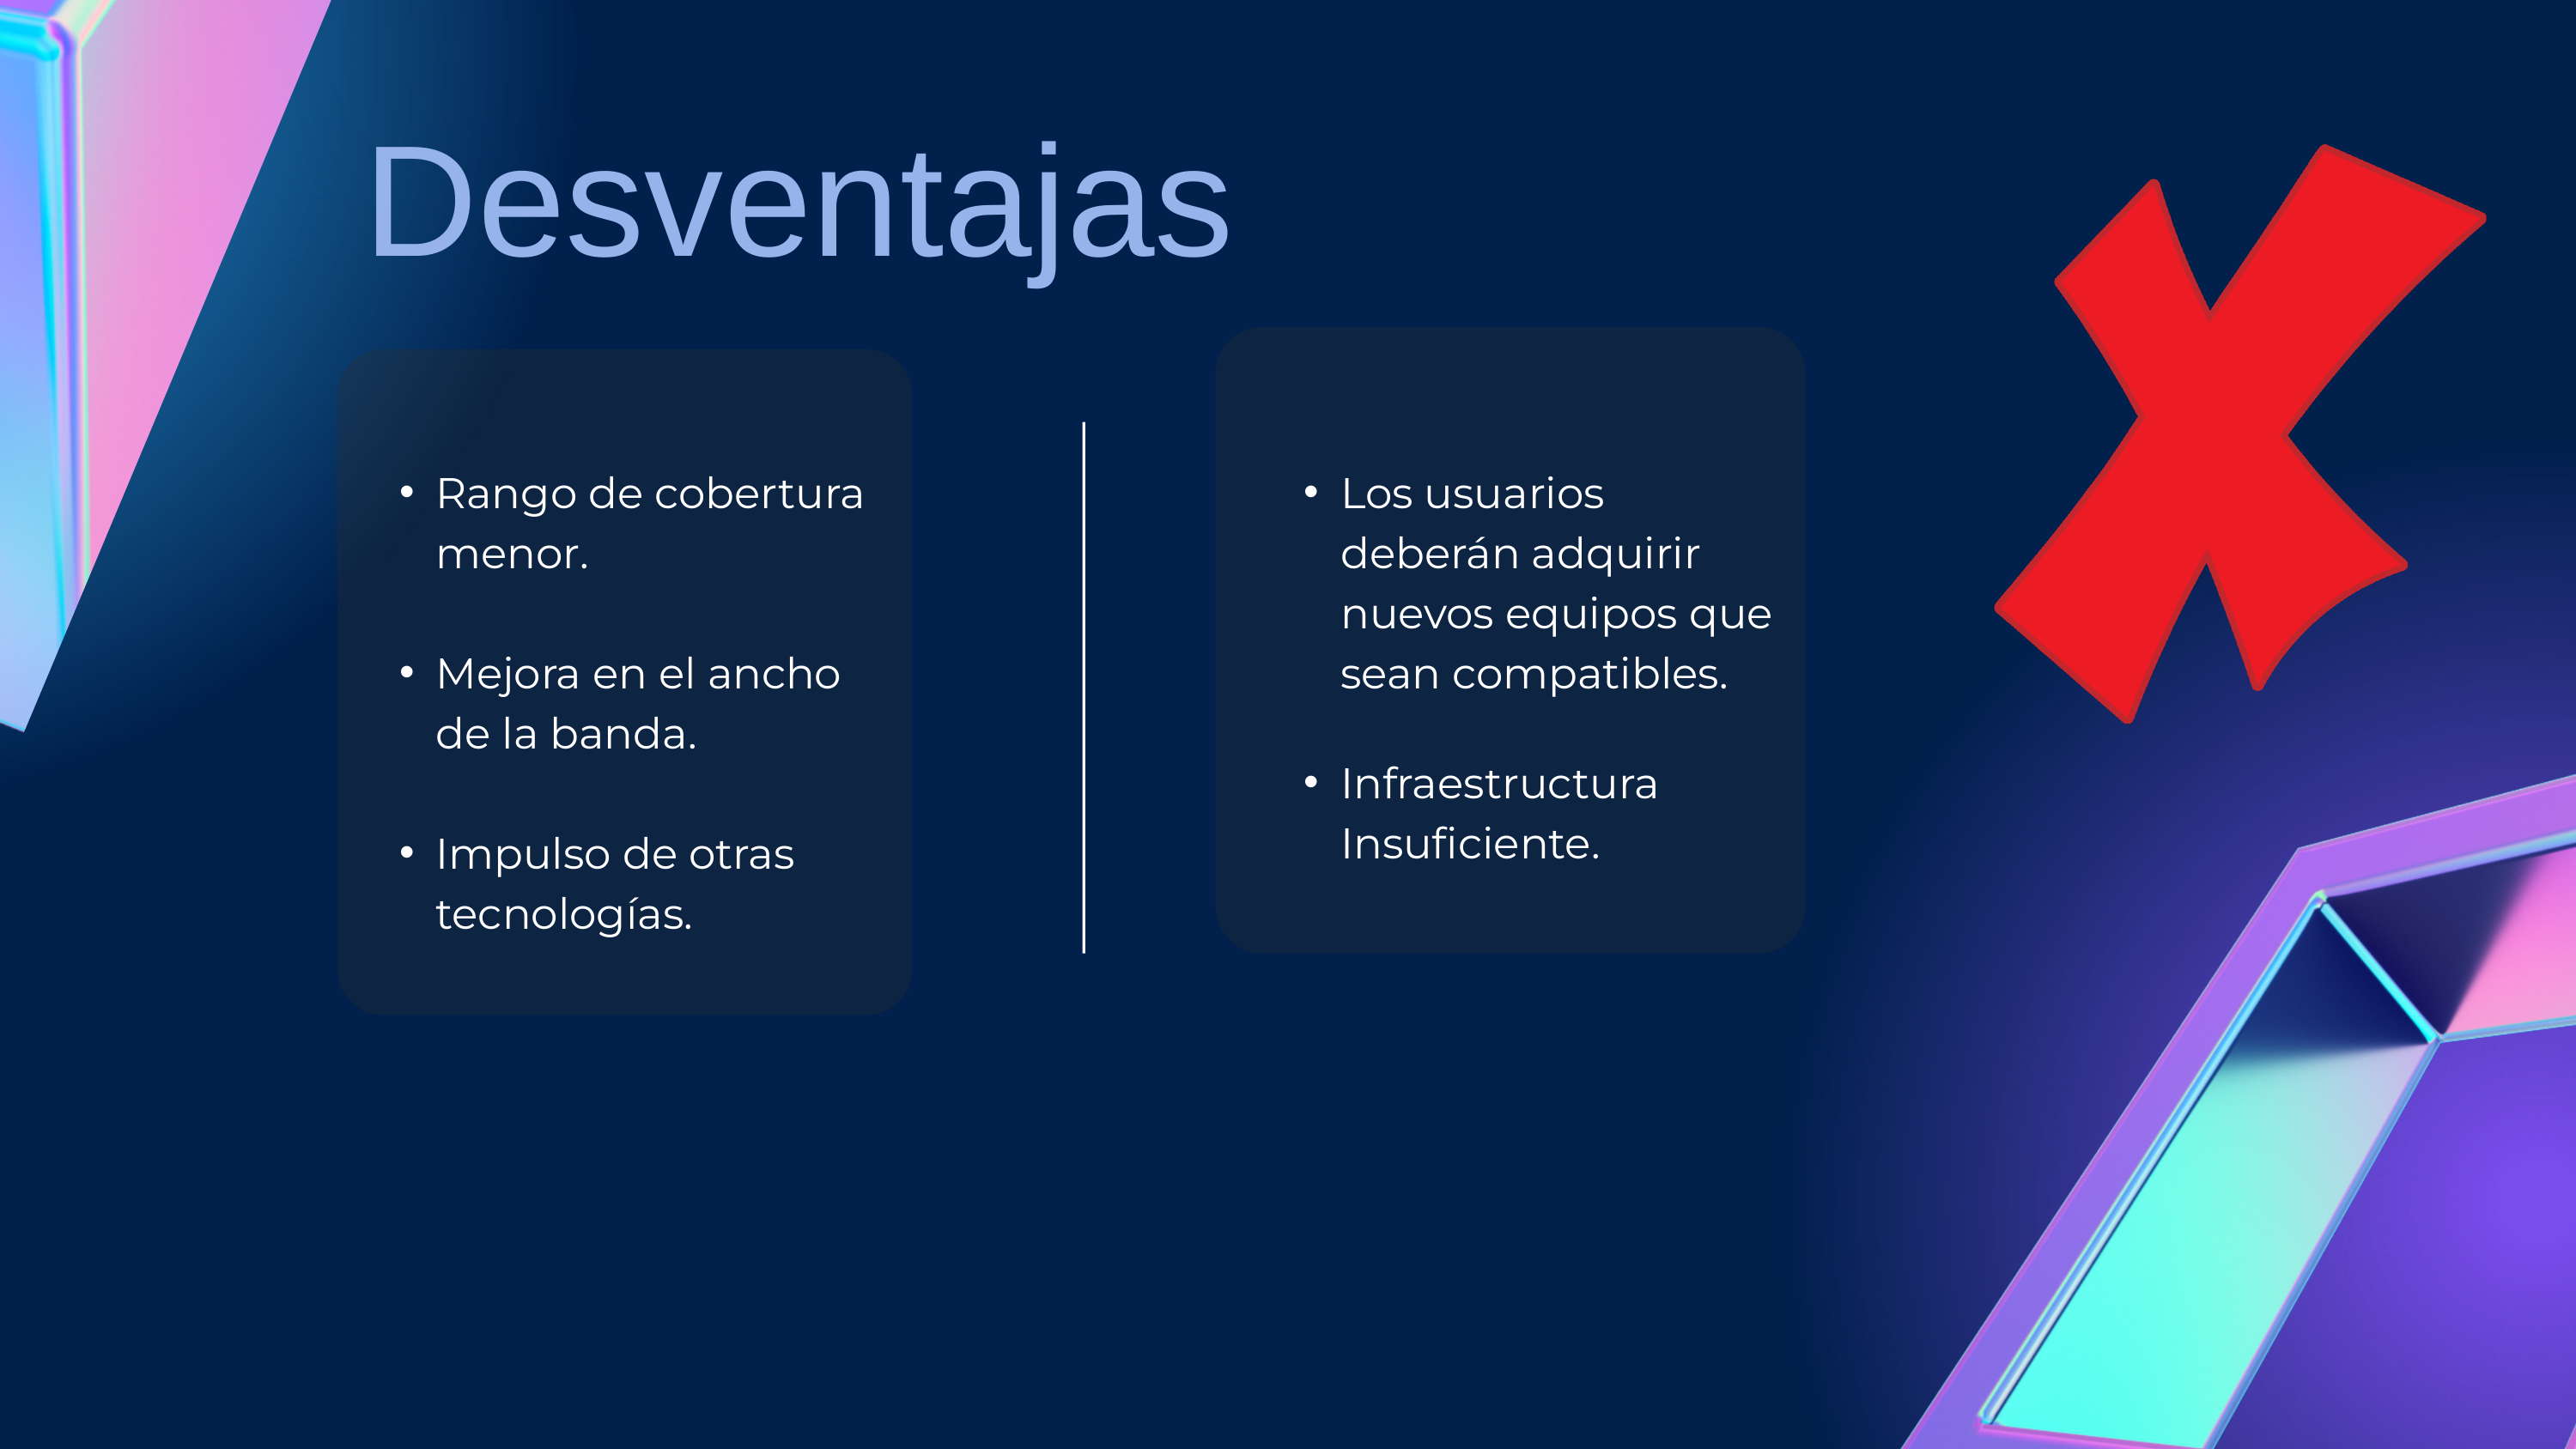

Desventajas

Rango de cobertura menor.

Mejora en el ancho de la banda.

Impulso de otras tecnologías.
Los usuarios deberán adquirir nuevos equipos que sean compatibles.

Infraestructura Insuficiente.